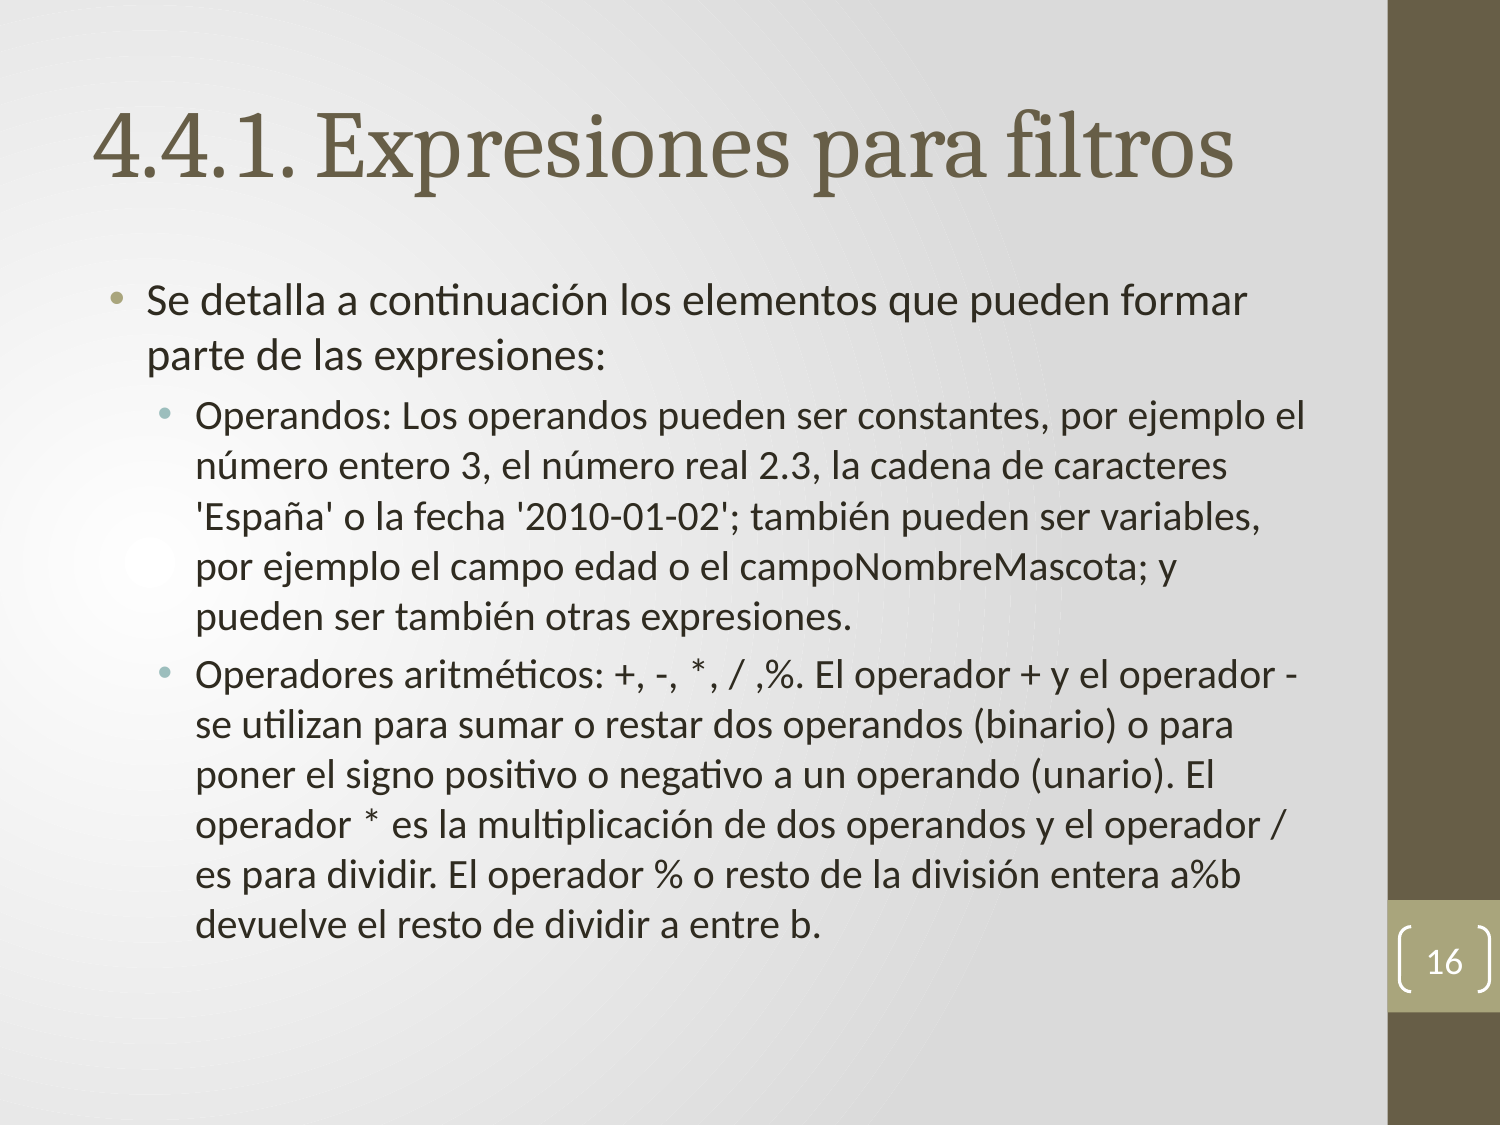

# 4.4.1. Expresiones para filtros
Se detalla a continuación los elementos que pueden formar parte de las expresiones:
Operandos: Los operandos pueden ser constantes, por ejemplo el número entero 3, el número real 2.3, la cadena de caracteres 'España' o la fecha '2010-01-02'; también pueden ser variables, por ejemplo el campo edad o el campoNombreMascota; y pueden ser también otras expresiones.
Operadores aritméticos: +, -, *, / ,%. El operador + y el operador - se utilizan para sumar o restar dos operandos (binario) o para poner el signo positivo o negativo a un operando (unario). El operador * es la multiplicación de dos operandos y el operador / es para dividir. El operador % o resto de la división entera a%b devuelve el resto de dividir a entre b.
16